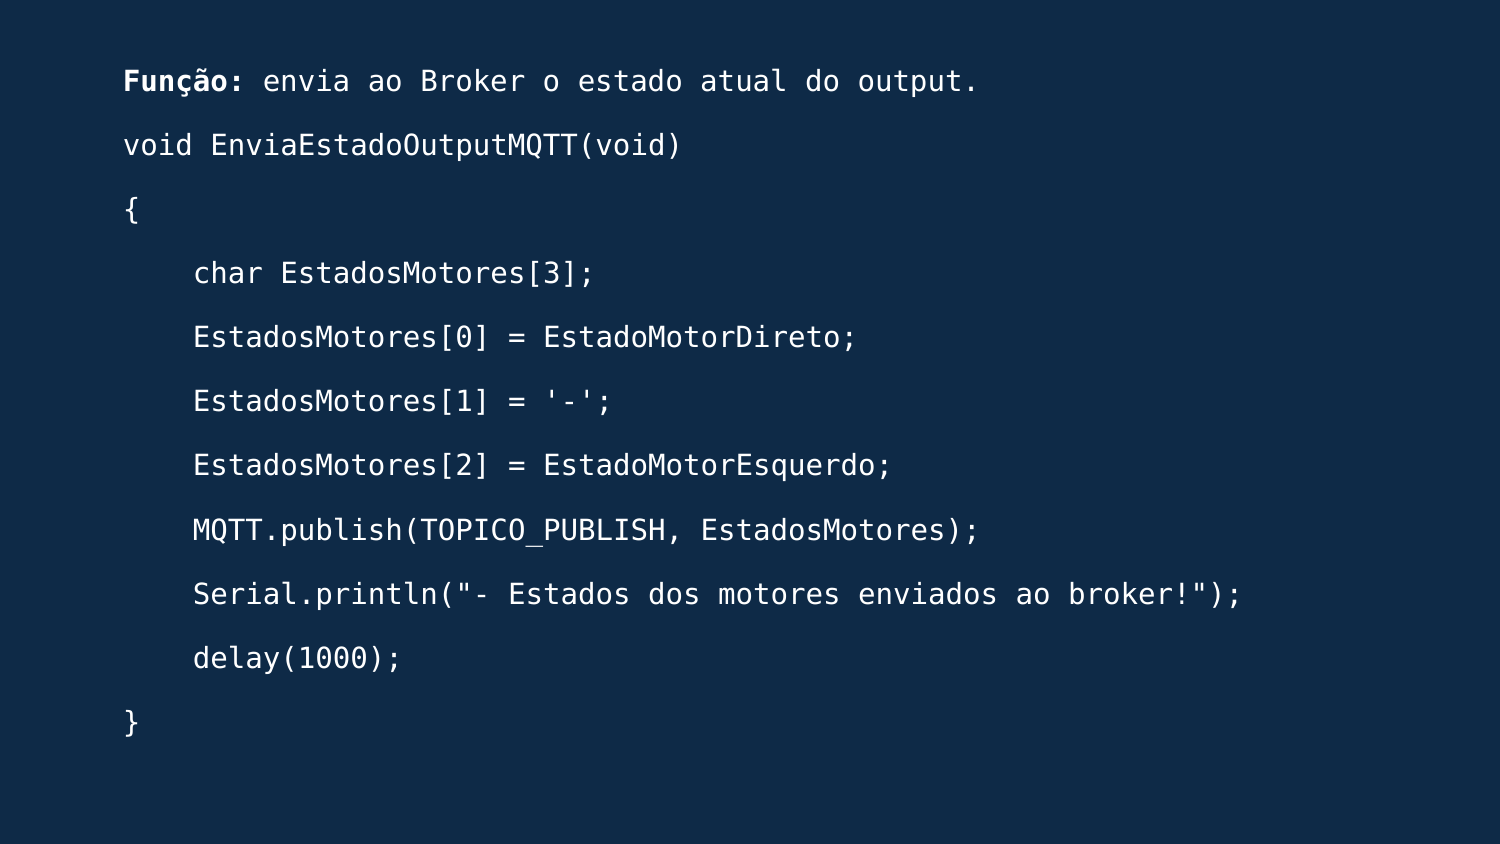

Função: envia ao Broker o estado atual do output.
void EnviaEstadoOutputMQTT(void)
{
    char EstadosMotores[3];
    EstadosMotores[0] = EstadoMotorDireto;
    EstadosMotores[1] = '-';
    EstadosMotores[2] = EstadoMotorEsquerdo;
    MQTT.publish(TOPICO_PUBLISH, EstadosMotores);
    Serial.println("- Estados dos motores enviados ao broker!");
    delay(1000);
}